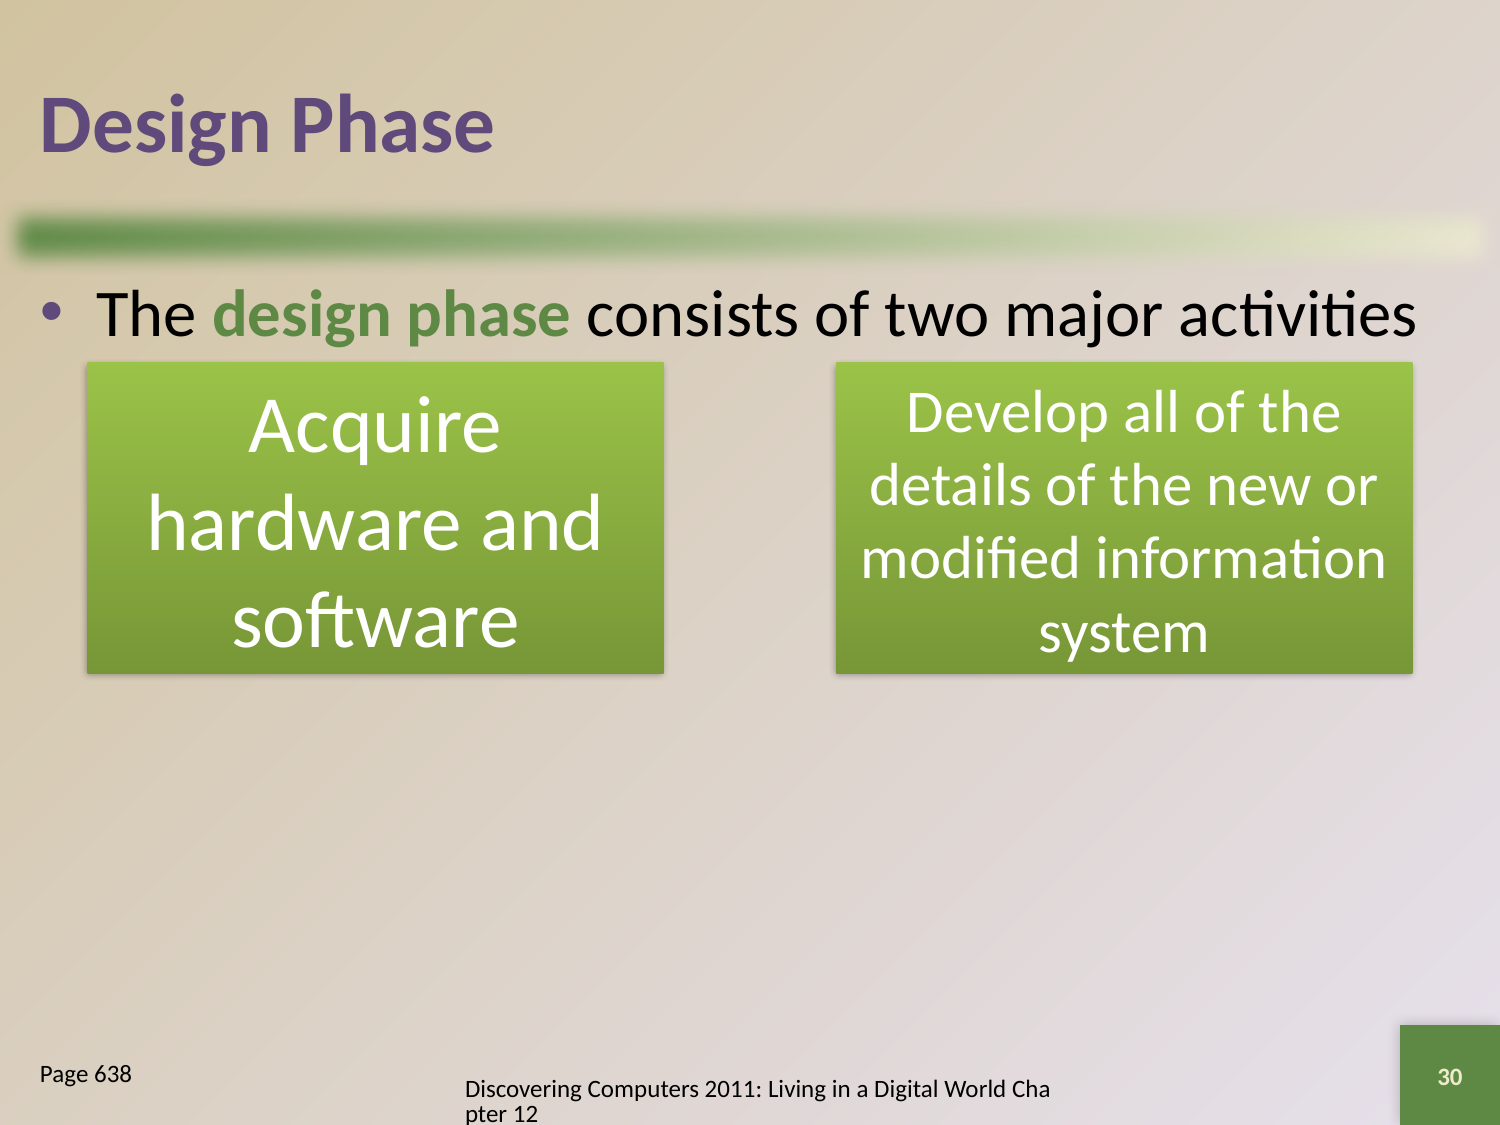

# Design Phase
The design phase consists of two major activities
Acquire hardware and software
Develop all of the details of the new or modified information system
30
Page 638
Discovering Computers 2011: Living in a Digital World Chapter 12